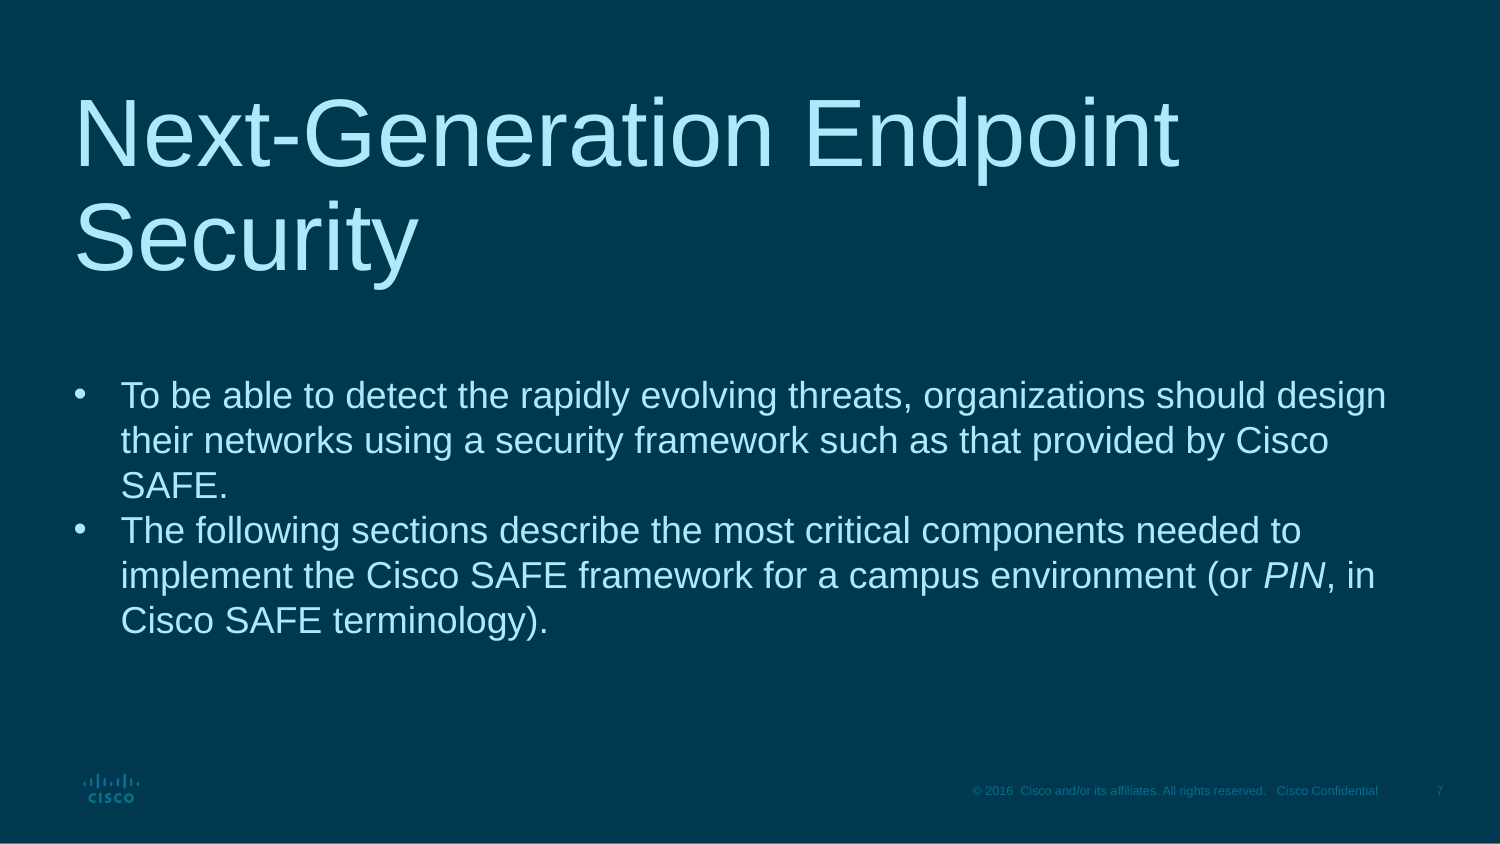

# Next-Generation Endpoint Security
To be able to detect the rapidly evolving threats, organizations should design their networks using a security framework such as that provided by Cisco SAFE.
The following sections describe the most critical components needed to implement the Cisco SAFE framework for a campus environment (or PIN, in Cisco SAFE terminology).